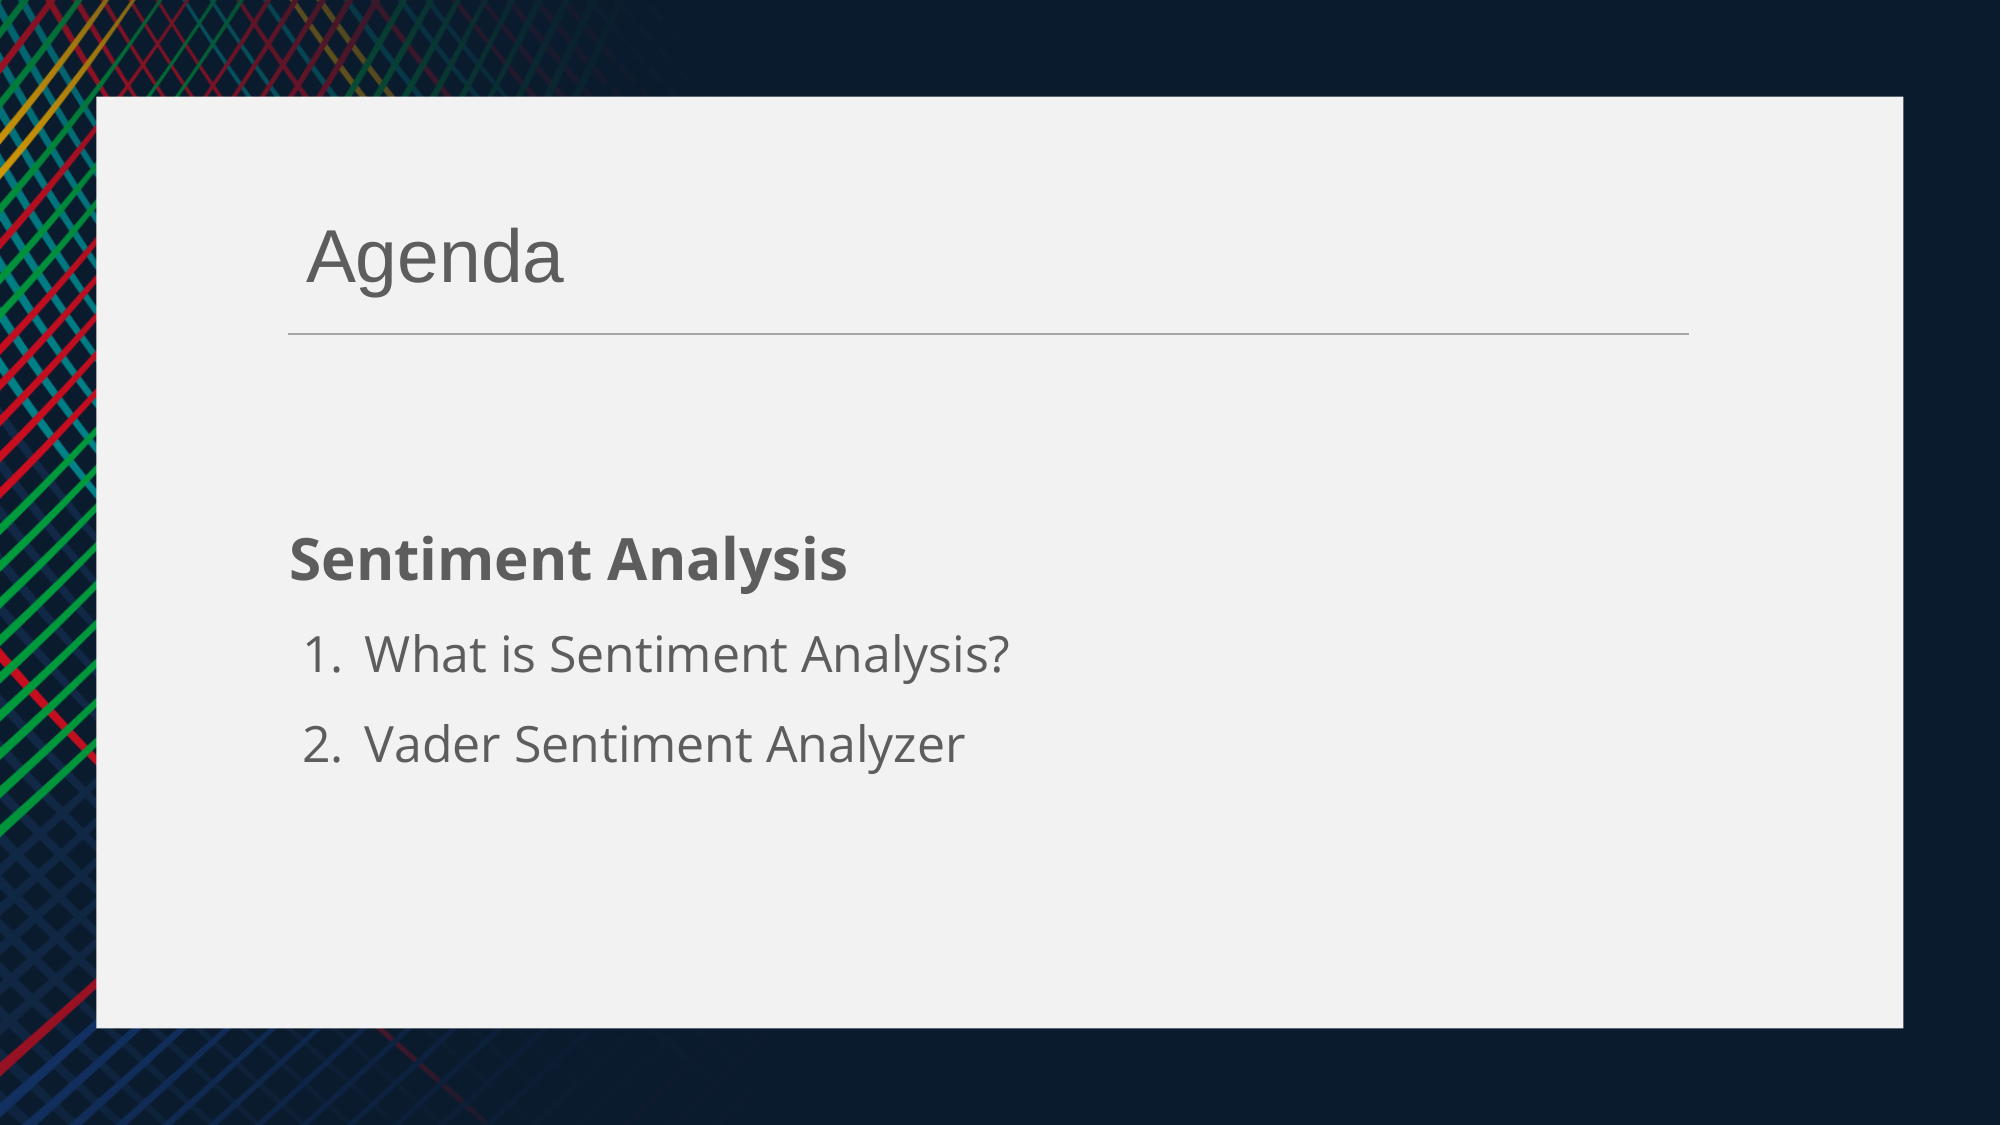

Sentiment Analysis
What is Sentiment Analysis?
Vader Sentiment Analyzer